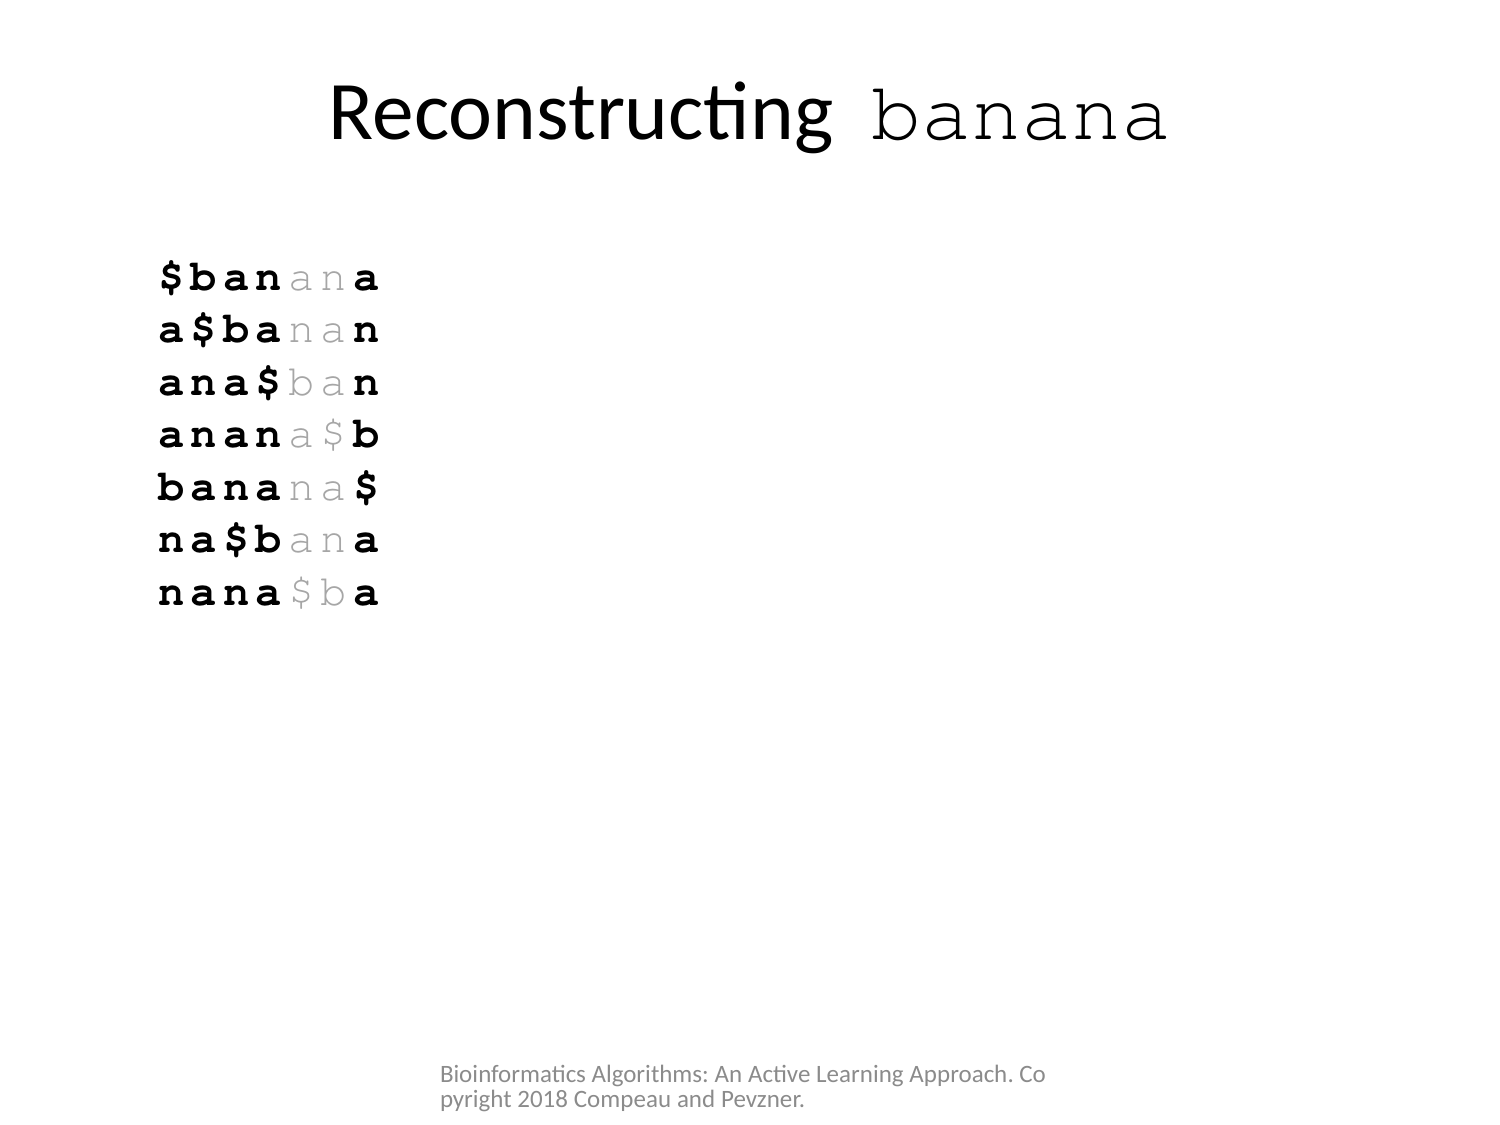

# Reconstructing  banana
$banana
a$banan
ana$ban
anana$b
banana$
na$bana
nana$ba
Bioinformatics Algorithms: An Active Learning Approach. Copyright 2018 Compeau and Pevzner.